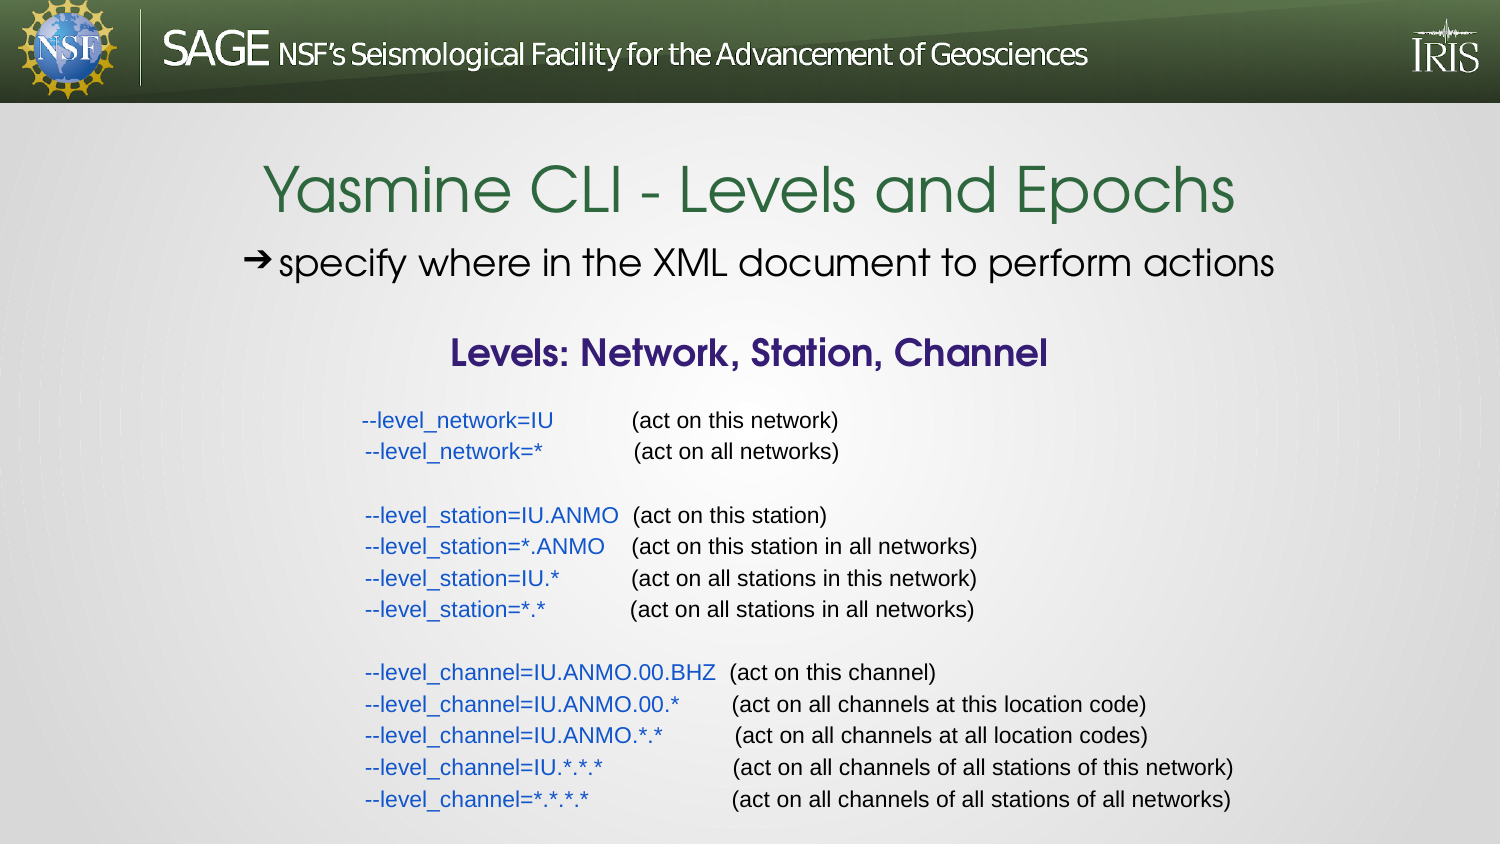

# Yasmine CLI - Levels and Epochs
specify where in the XML document to perform actions

Levels: Network, Station, Channel

    --level_network=IU            (act on this network)
    --level_network=*              (act on all networks)

    --level_station=IU.ANMO  (act on this station)
    --level_station=*.ANMO    (act on this station in all networks)
    --level_station=IU.*           (act on all stations in this network)
    --level_station=*.*             (act on all stations in all networks)

    --level_channel=IU.ANMO.00.BHZ  (act on this channel)
    --level_channel=IU.ANMO.00.*        (act on all channels at this location code)
    --level_channel=IU.ANMO.*.*           (act on all channels at all location codes)
    --level_channel=IU.*.*.*                    (act on all channels of all stations of this network)
    --level_channel=*.*.*.*                      (act on all channels of all stations of all networks)